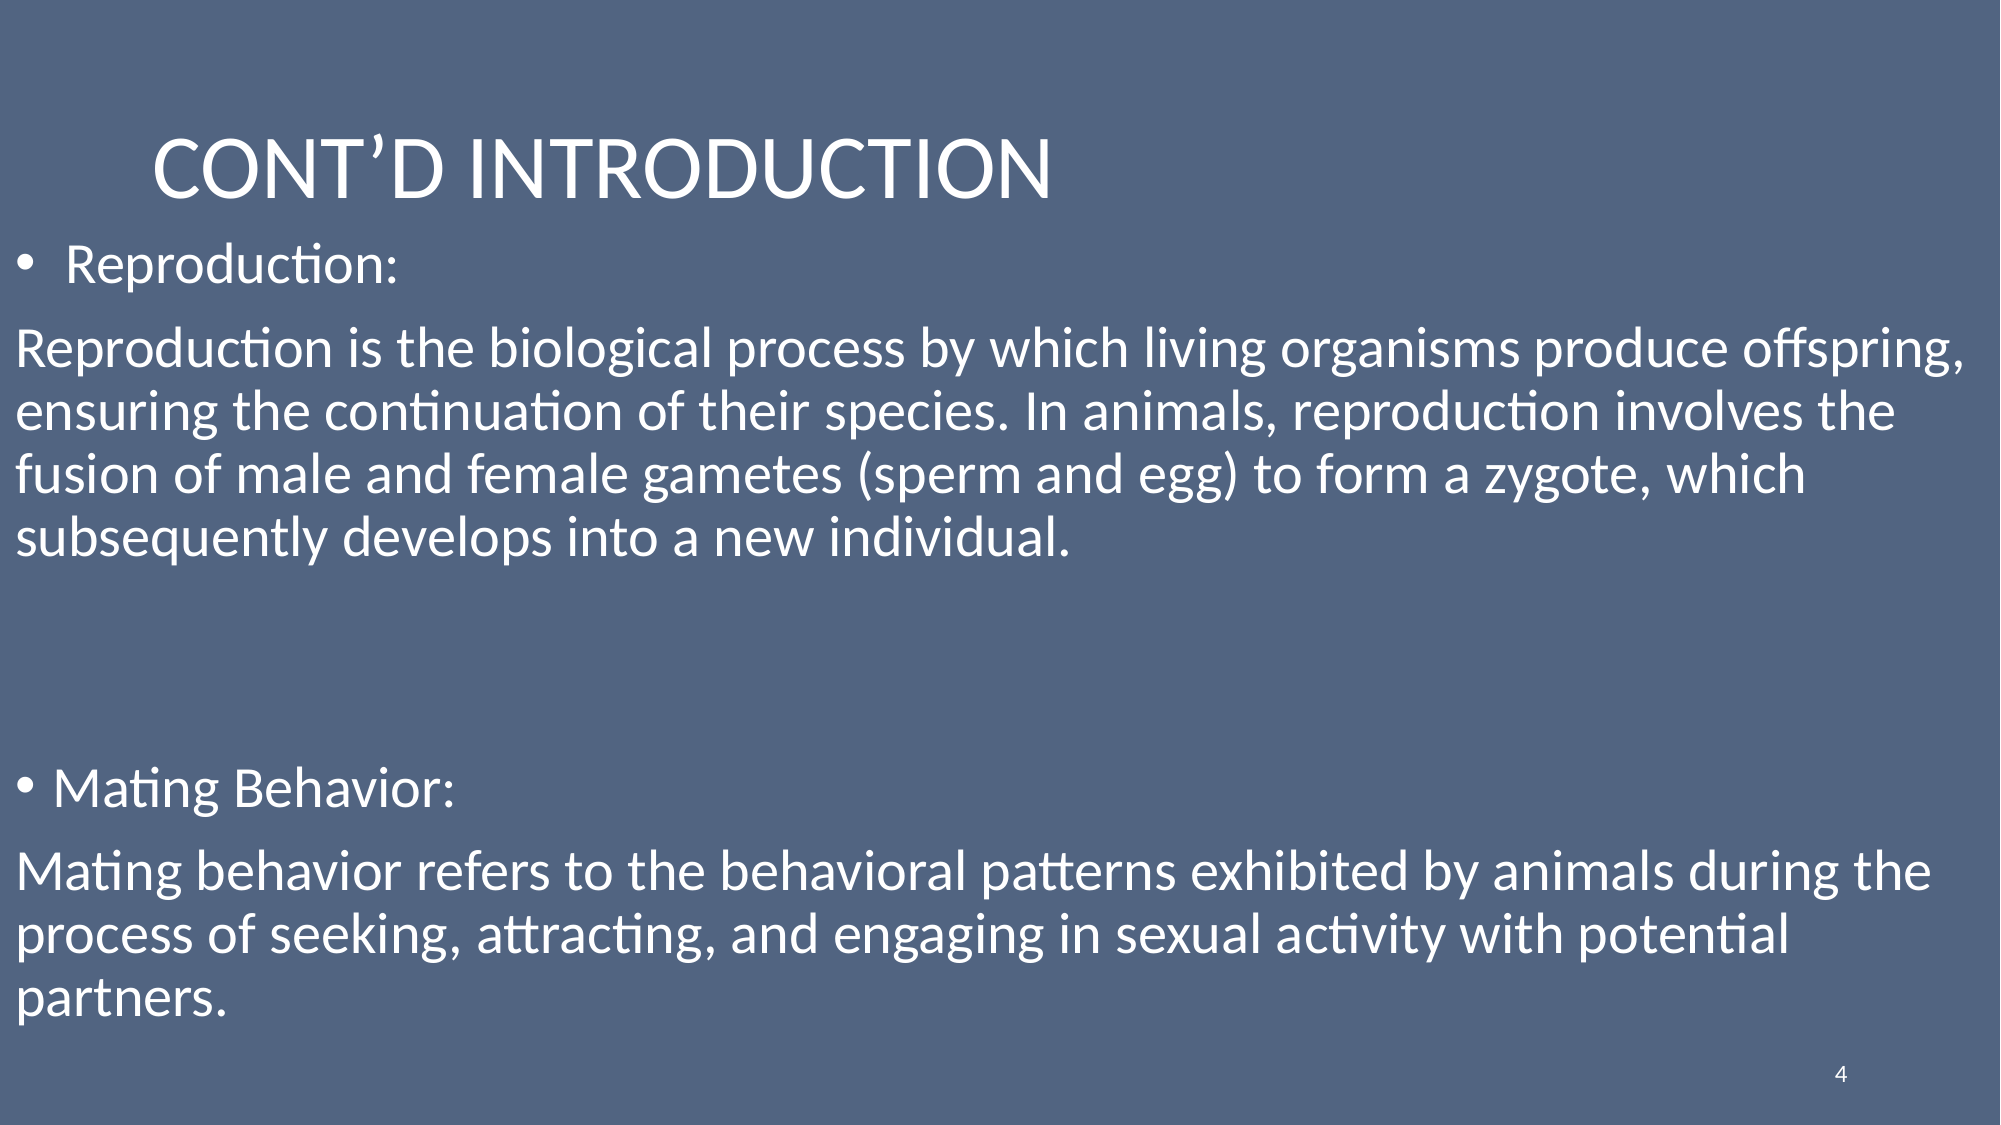

# CONT’D INTRODUCTION
 Reproduction:
Reproduction is the biological process by which living organisms produce offspring, ensuring the continuation of their species. In animals, reproduction involves the fusion of male and female gametes (sperm and egg) to form a zygote, which subsequently develops into a new individual.

Mating Behavior:
Mating behavior refers to the behavioral patterns exhibited by animals during the process of seeking, attracting, and engaging in sexual activity with potential partners.
4